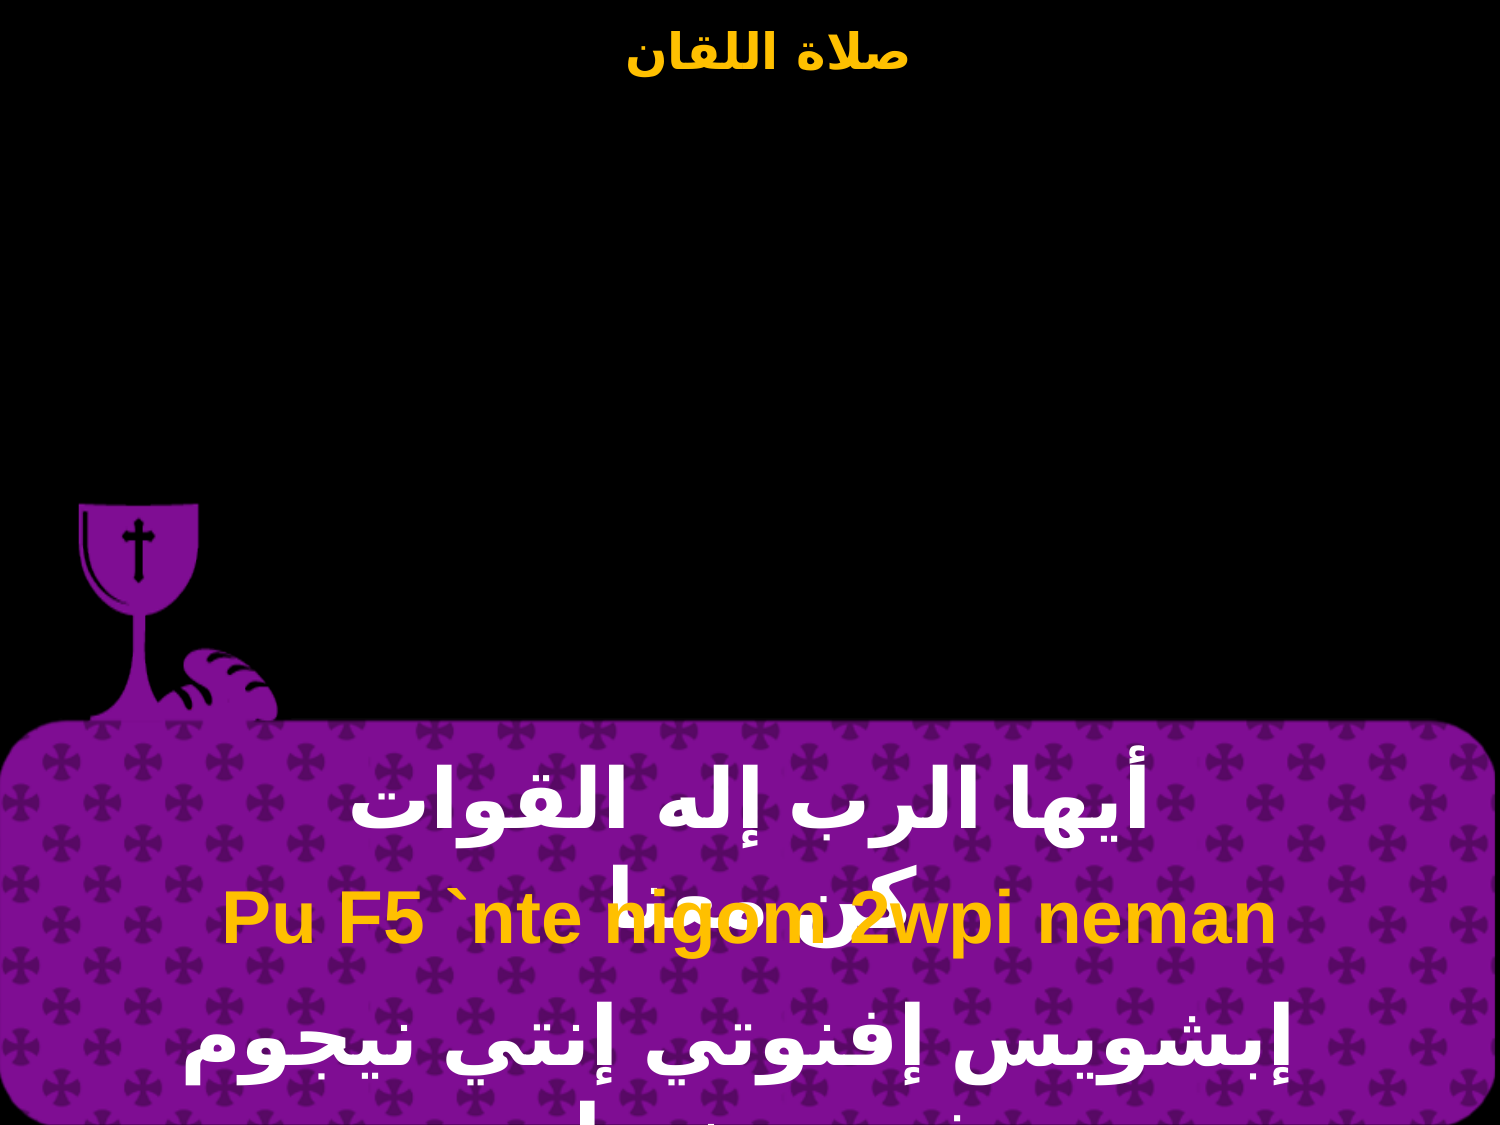

أيها الرب إله القوات كن معنا
Pu F5 `nte nigom 2wpi neman
 إبشويس إفنوتي إنتي نيجوم شوبي نيمان